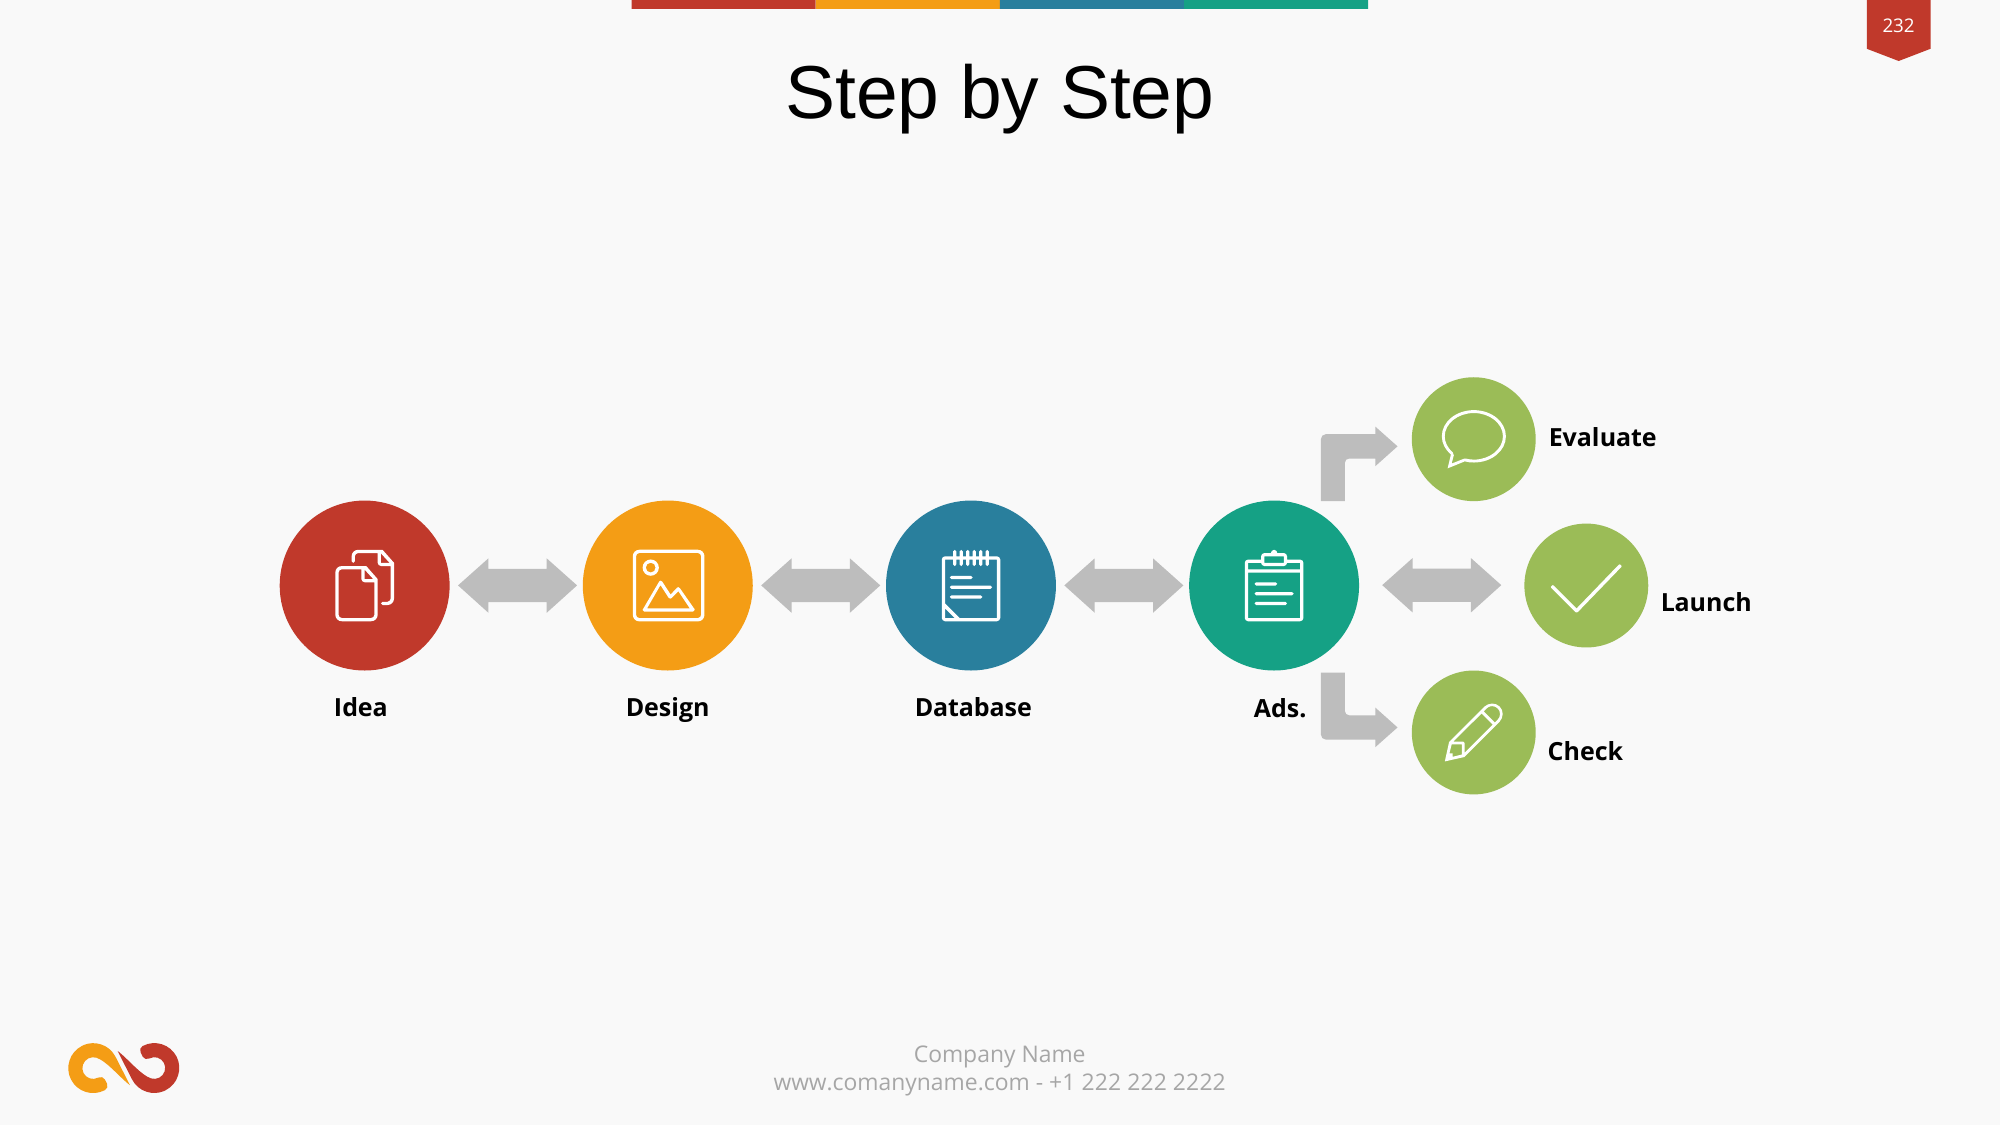

Step by Step

Evaluate

Launch

Idea
Design
Database
Ads.

Check